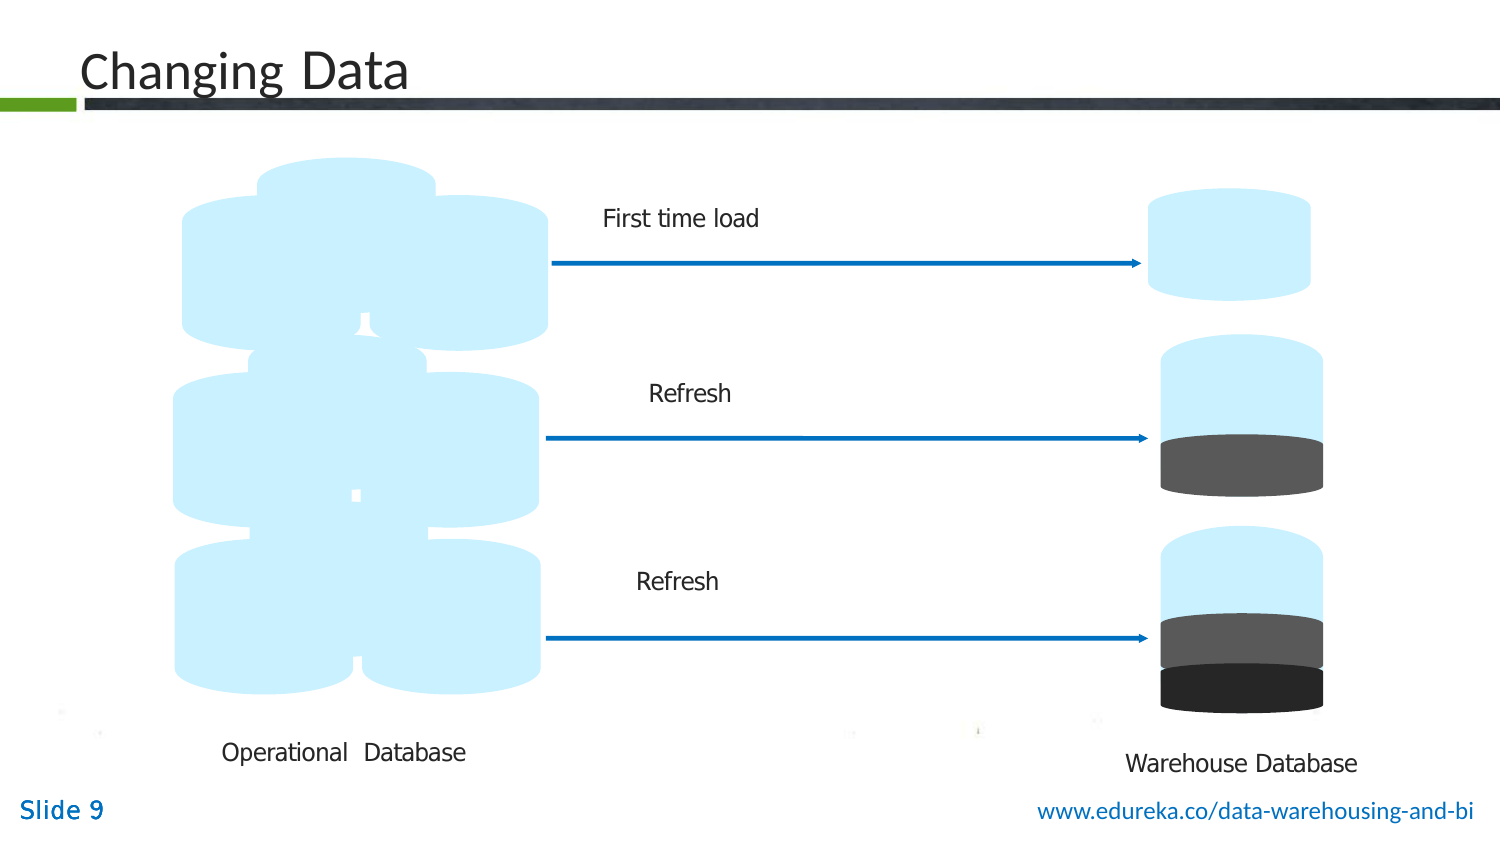

Changing Data

First time load

Refresh

Refresh

Operational  Database
Warehouse Database